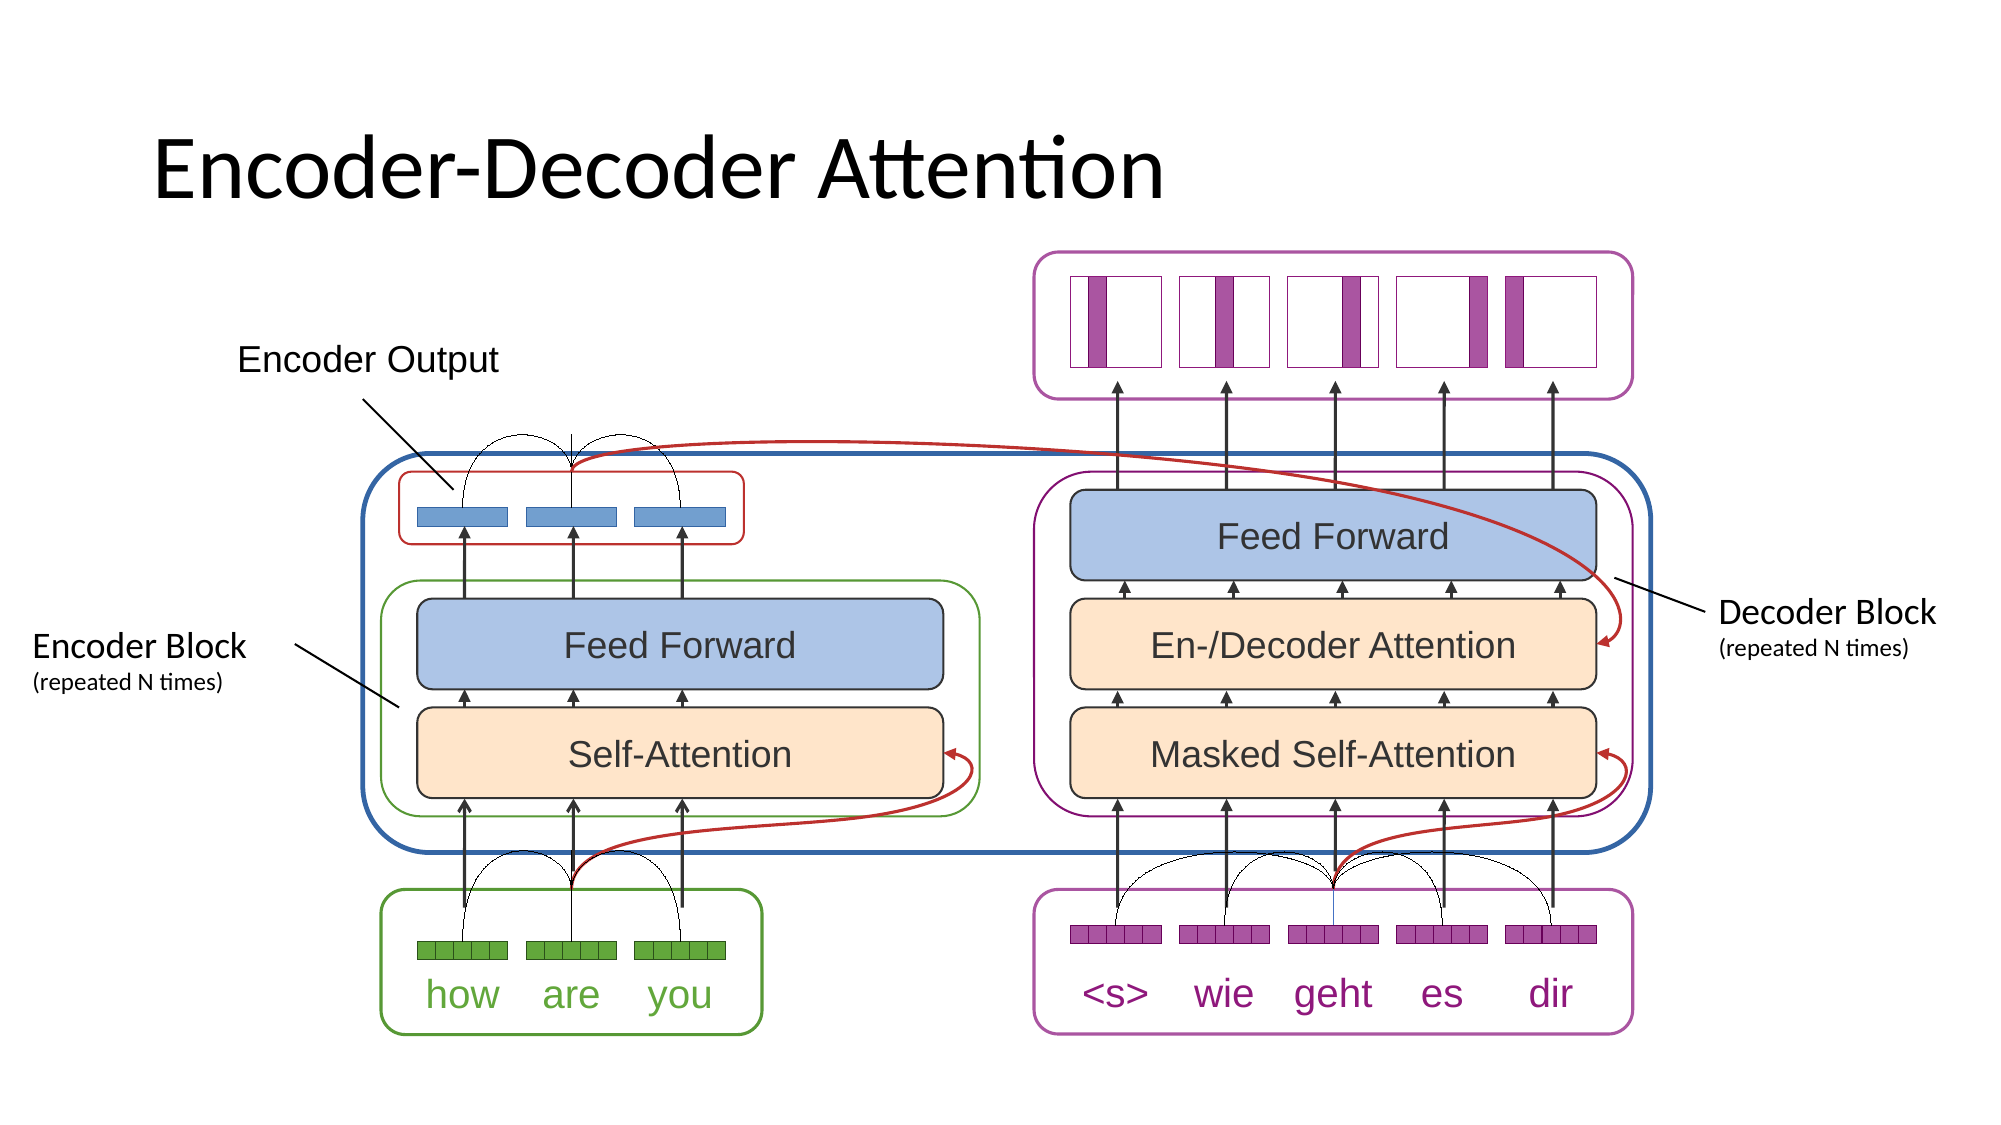

# Encoder-Decoder Attention

Encoder Output

Feed Forward

Decoder Block
(repeated N times)

Feed Forward
En-/Decoder Attention
Encoder Block
(repeated N times)

Self-Attention
Masked Self-Attention

<s>
wie
geht
es
dir
how
are
you